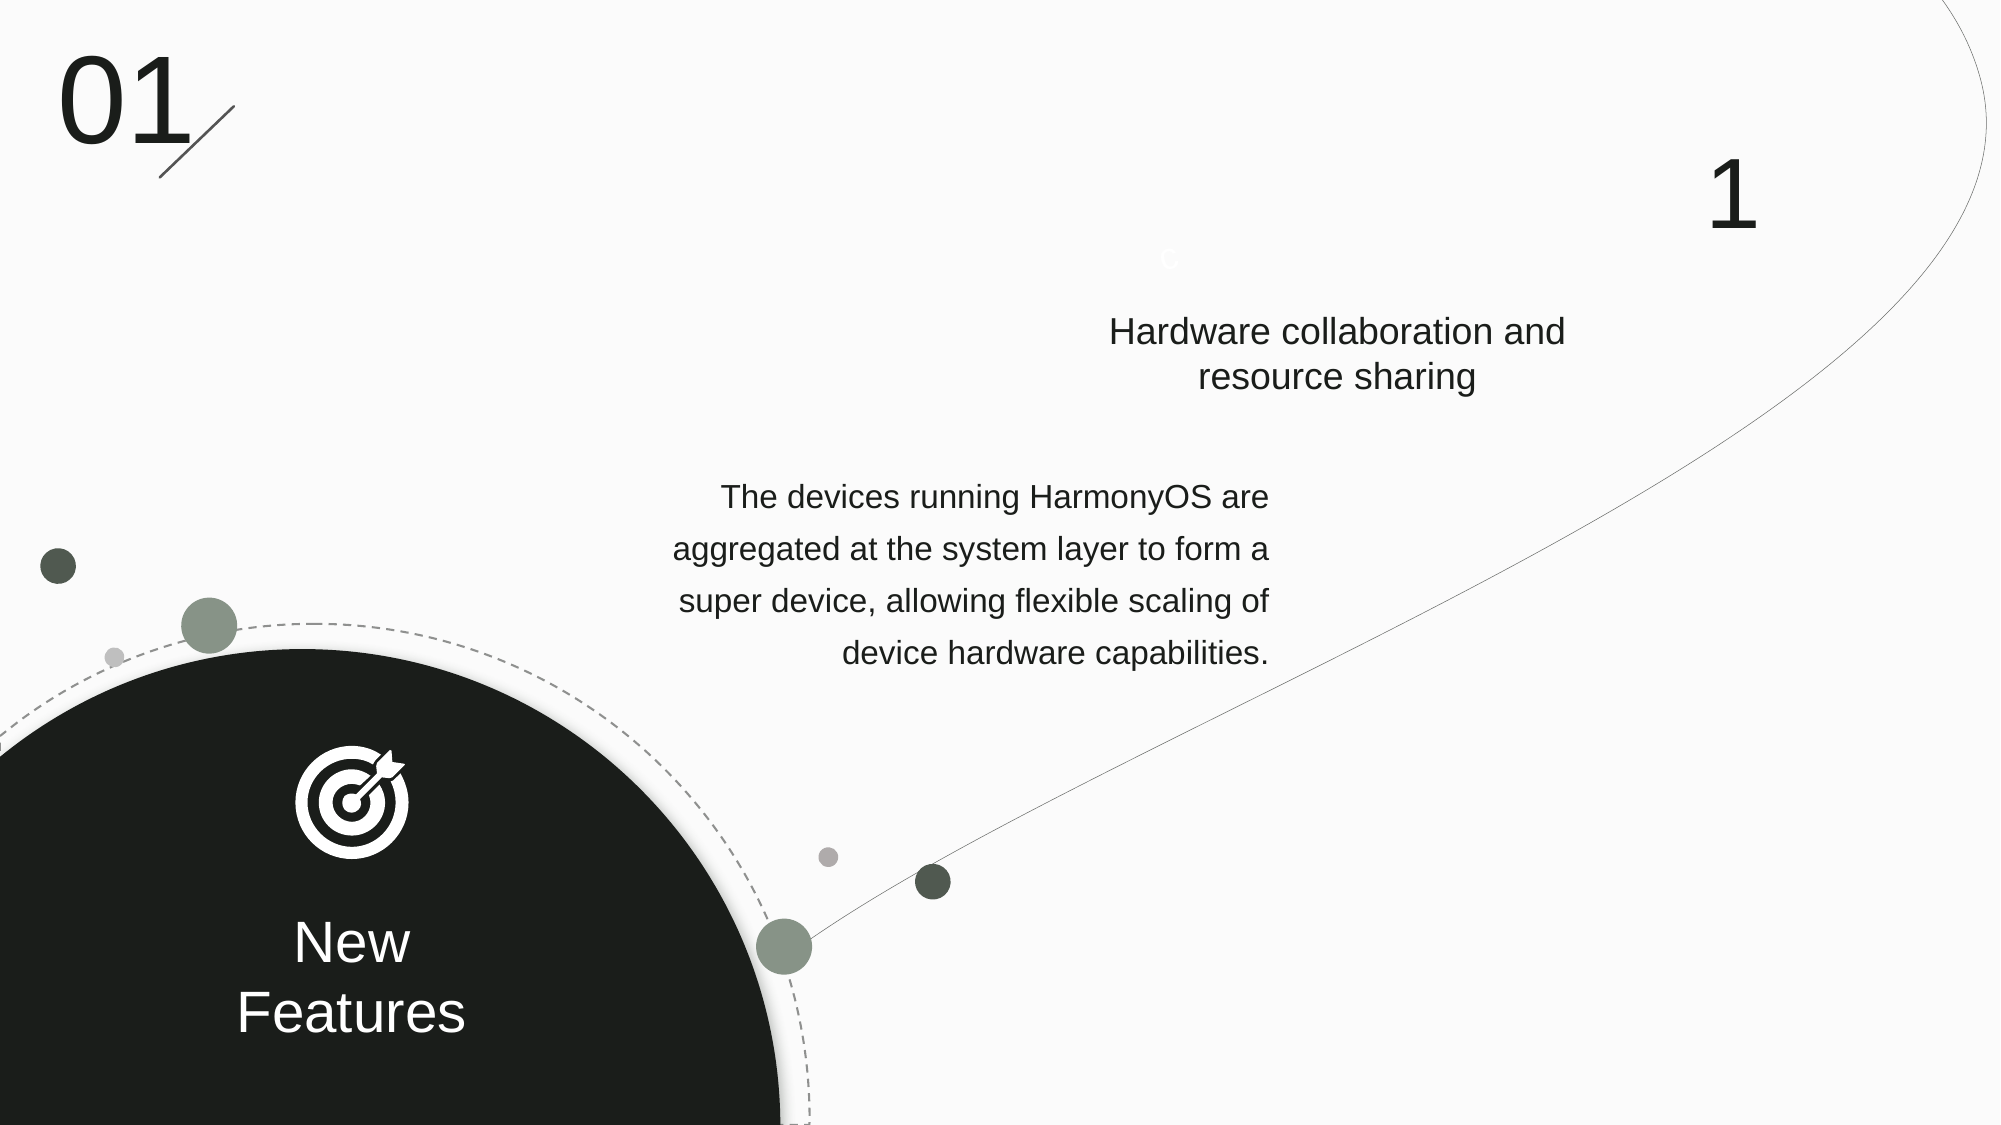

c
01
1
Hardware collaboration and resource sharing
The devices running HarmonyOS are aggregated at the system layer to form a super device, allowing flexible scaling of device hardware capabilities.

New Features